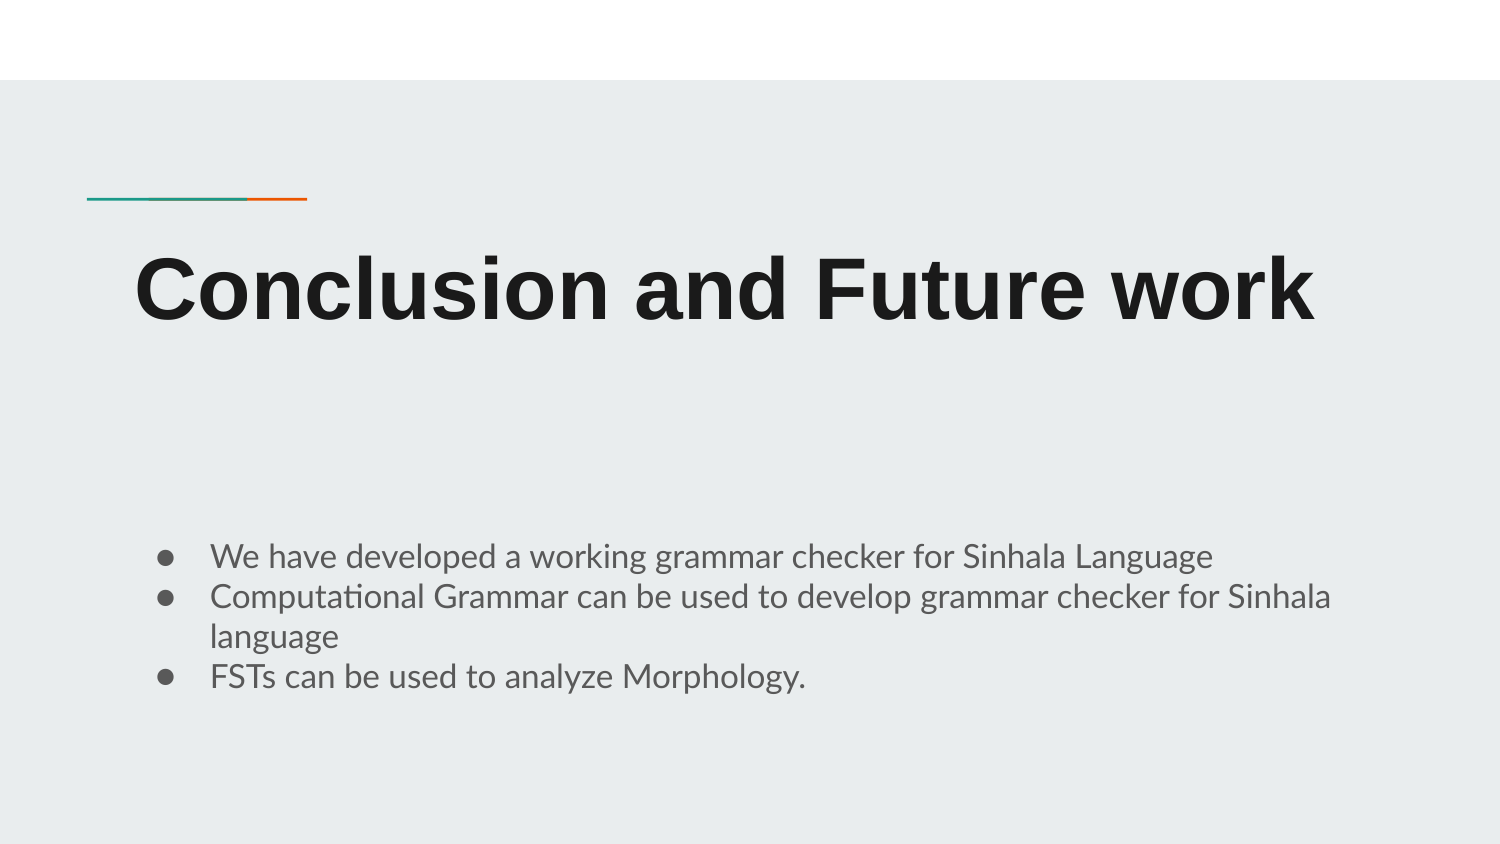

# Conclusion and Future work
We have developed a working grammar checker for Sinhala Language
Computational Grammar can be used to develop grammar checker for Sinhala language
FSTs can be used to analyze Morphology.